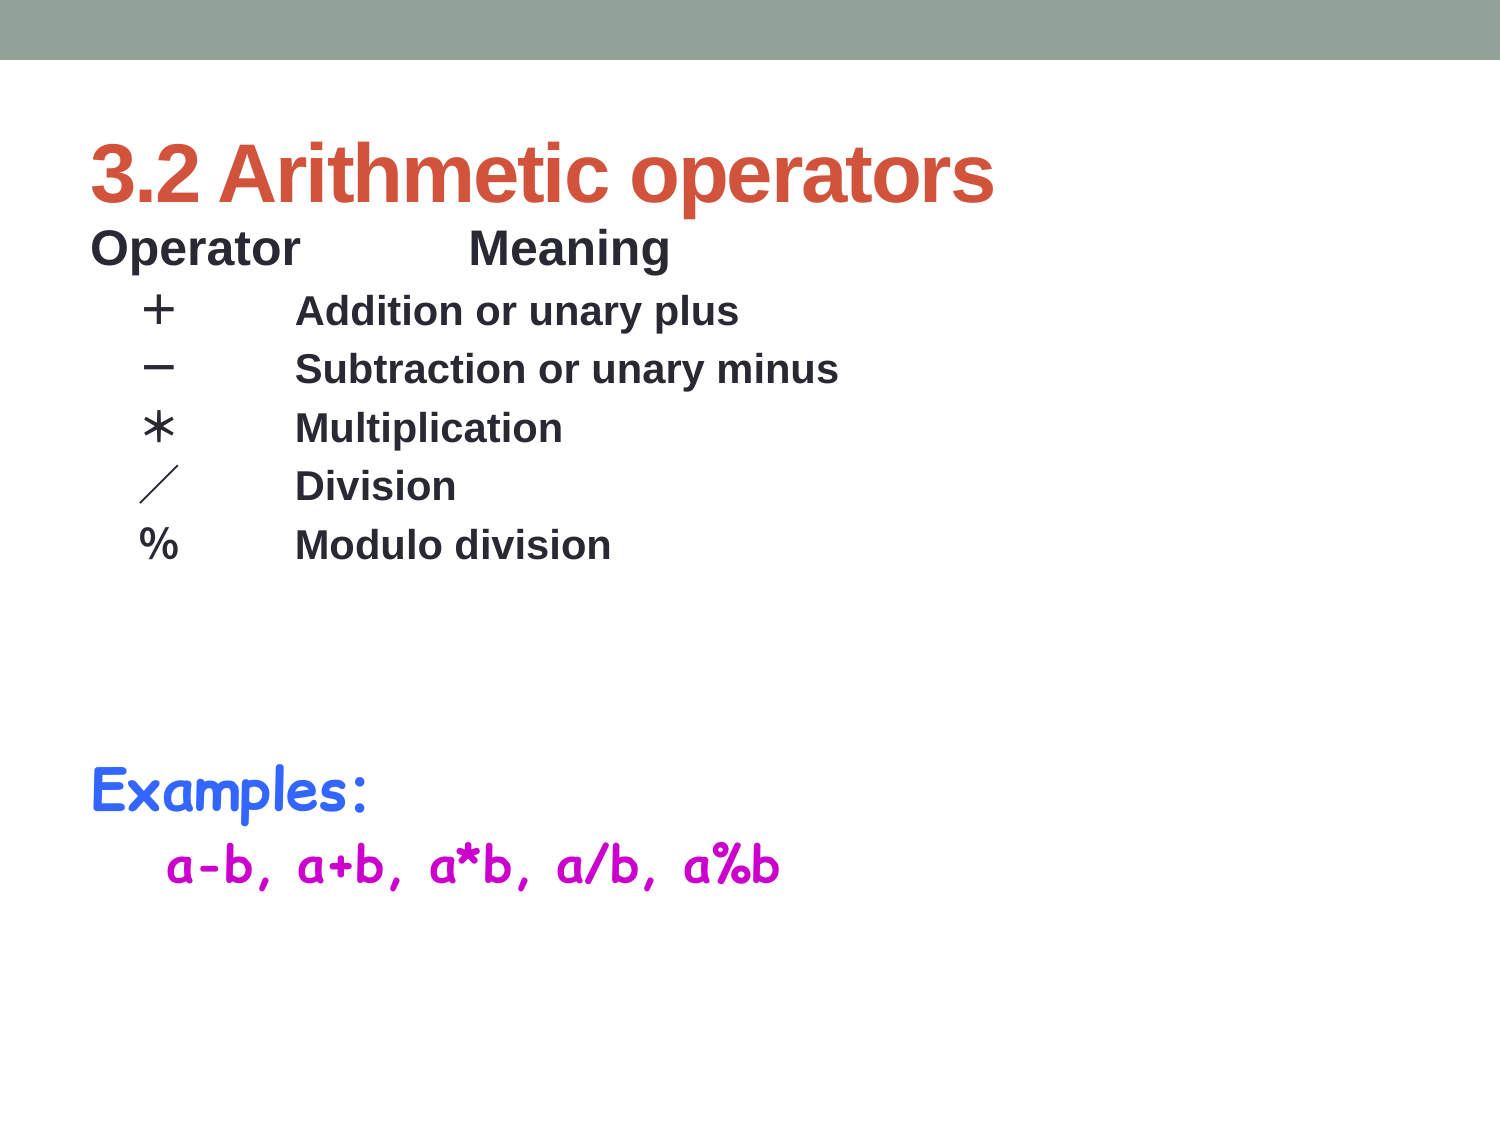

# 3.2 Arithmetic operators
Operator            Meaning
＋           Addition or unary plus
－           Subtraction or unary minus
＊           Multiplication
／           Division
％           Modulo division
Examples:
a-b, a+b, a*b, a/b, a%b